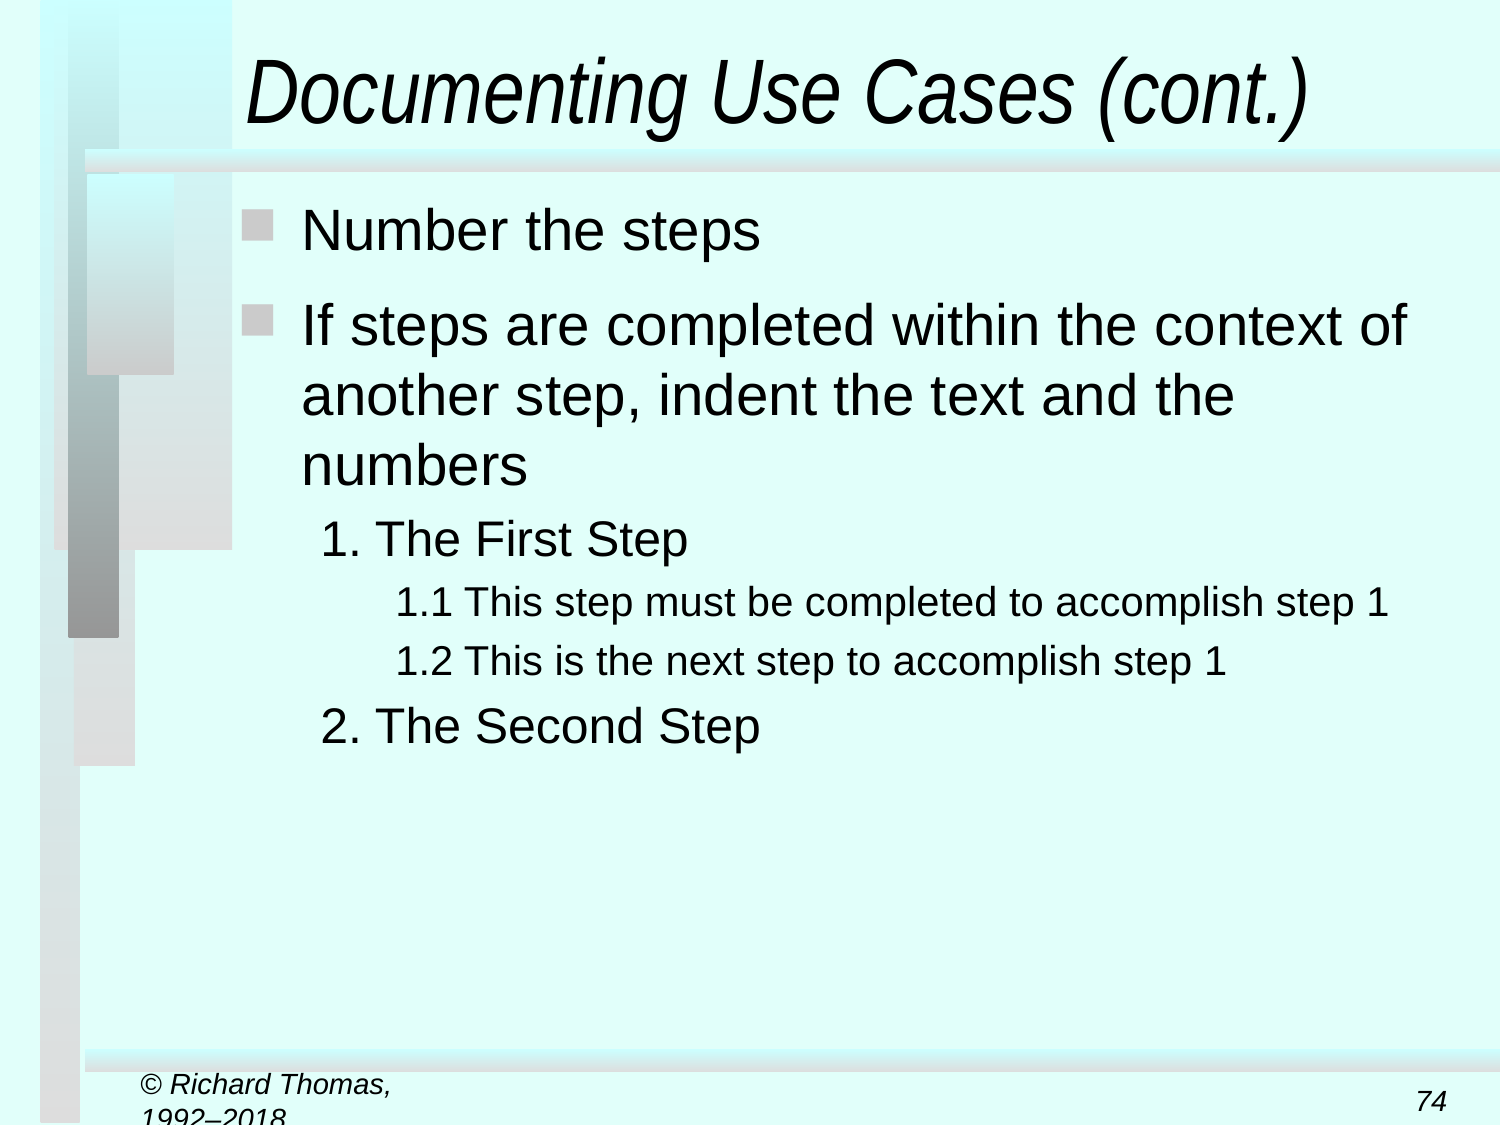

# Documenting Use Cases (cont.)
Number the steps
If steps are completed within the context of another step, indent the text and the numbers
1. The First Step
1.1 This step must be completed to accomplish step 1
1.2 This is the next step to accomplish step 1
2. The Second Step

© Richard Thomas, 1992–2018
74